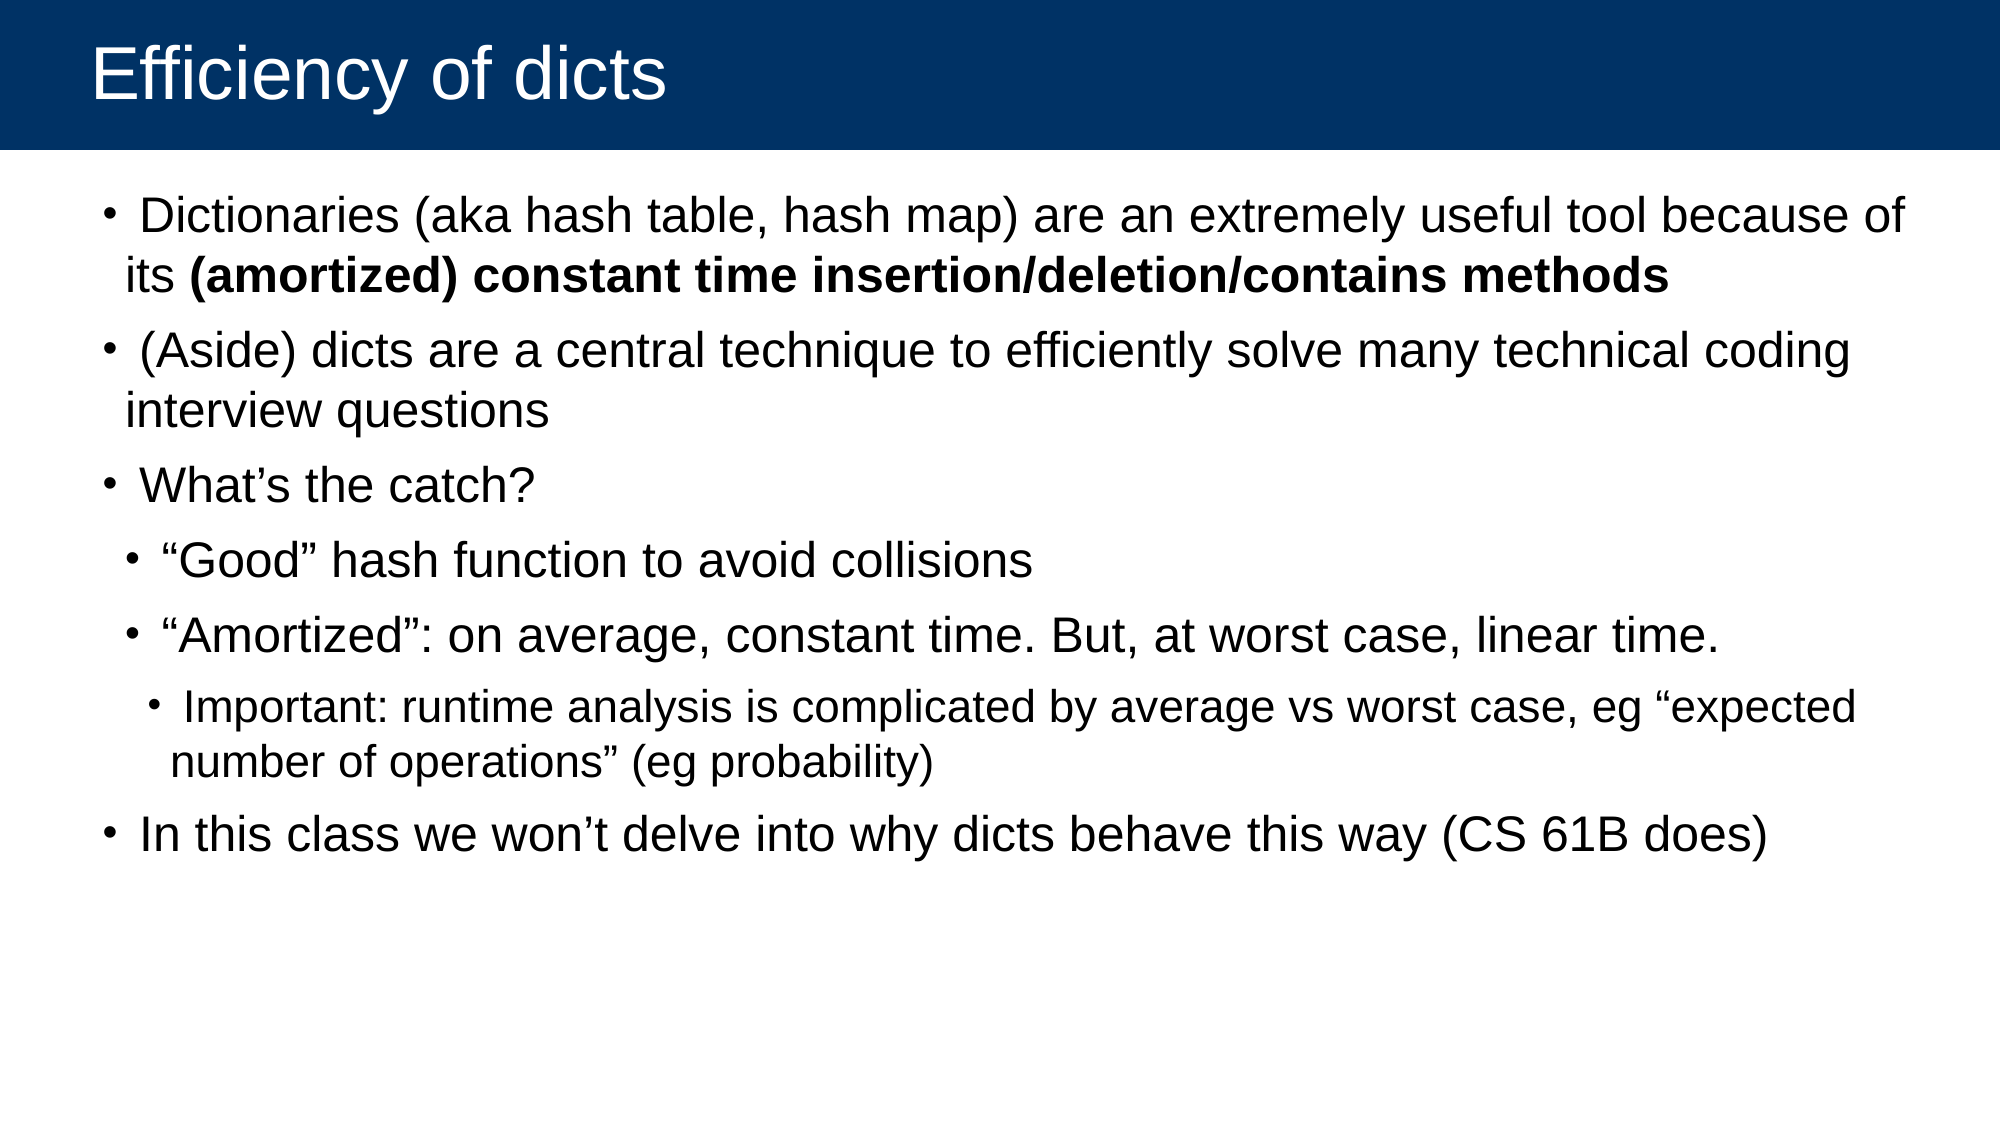

# Efficiency of dicts
 Dictionaries (aka hash table, hash map) are an extremely useful tool because of its (amortized) constant time insertion/deletion/contains methods
 (Aside) dicts are a central technique to efficiently solve many technical coding interview questions
 What’s the catch?
 “Good” hash function to avoid collisions
 “Amortized”: on average, constant time. But, at worst case, linear time.
 Important: runtime analysis is complicated by average vs worst case, eg “expected number of operations” (eg probability)
 In this class we won’t delve into why dicts behave this way (CS 61B does)